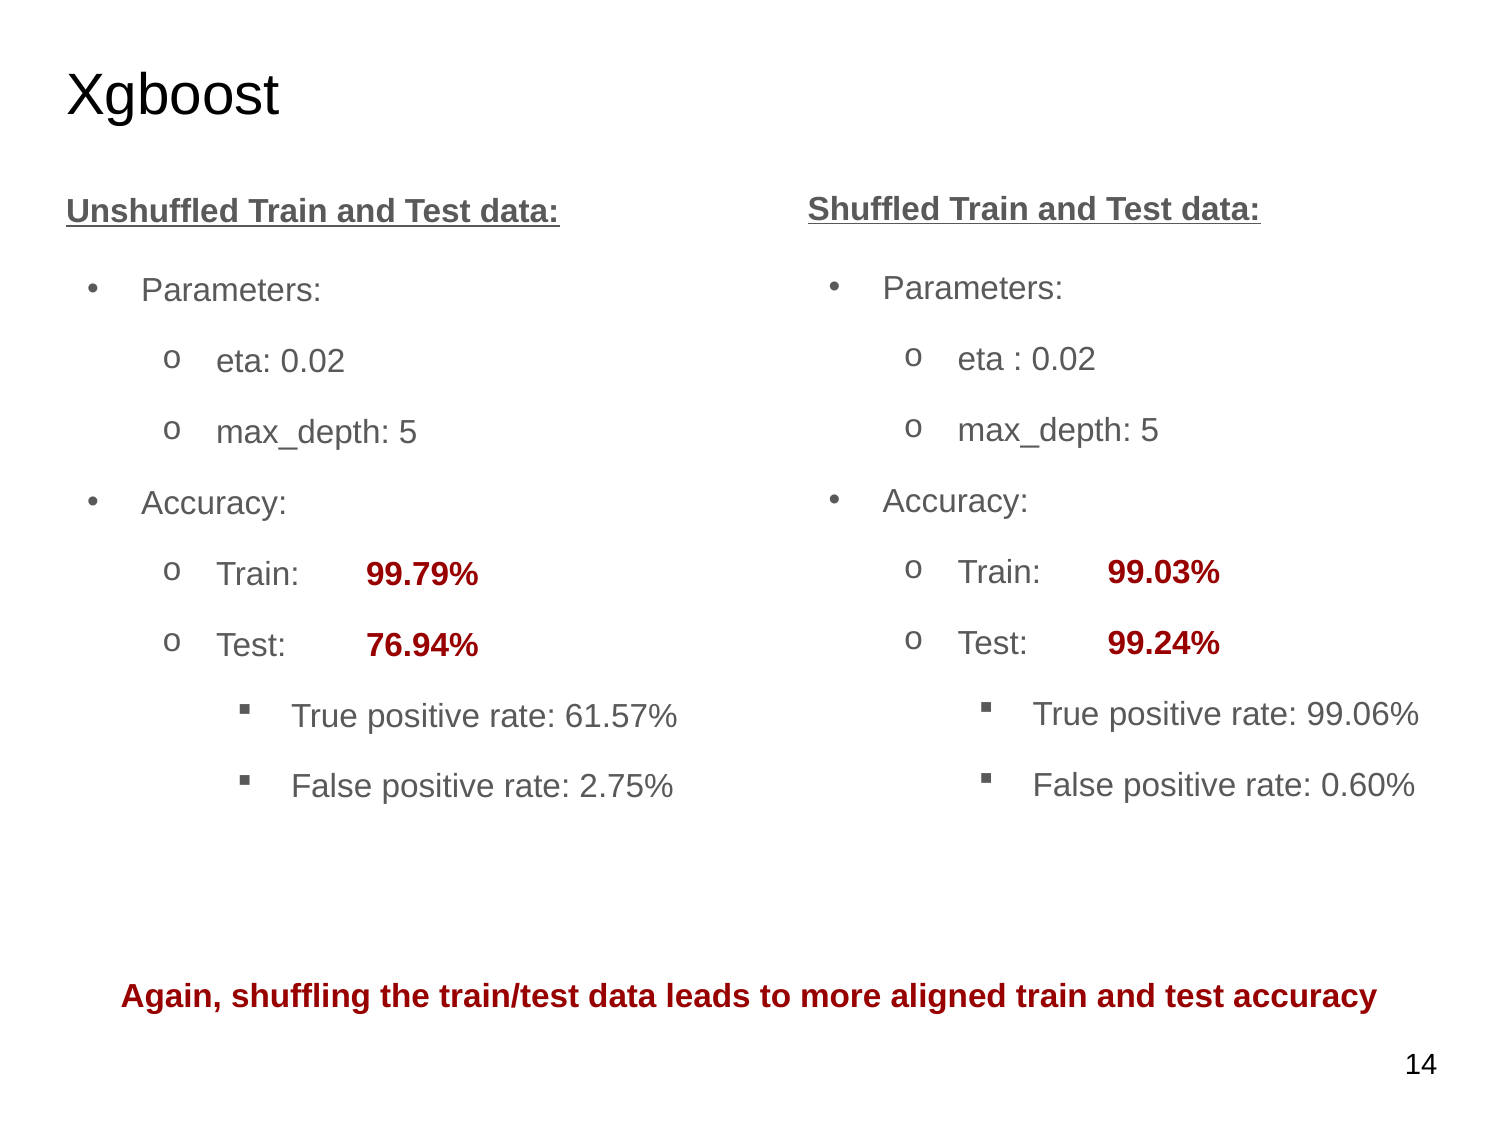

# Xgboost
Shuffled Train and Test data:
Parameters:
eta : 0.02
max_depth: 5
Accuracy:
Train: 	99.03%
Test: 	99.24%
True positive rate: 99.06%
False positive rate: 0.60%
Unshuffled Train and Test data:
Parameters:
eta: 0.02
max_depth: 5
Accuracy:
Train: 	99.79%
Test: 	76.94%
True positive rate: 61.57%
False positive rate: 2.75%
Again, shuffling the train/test data leads to more aligned train and test accuracy
14